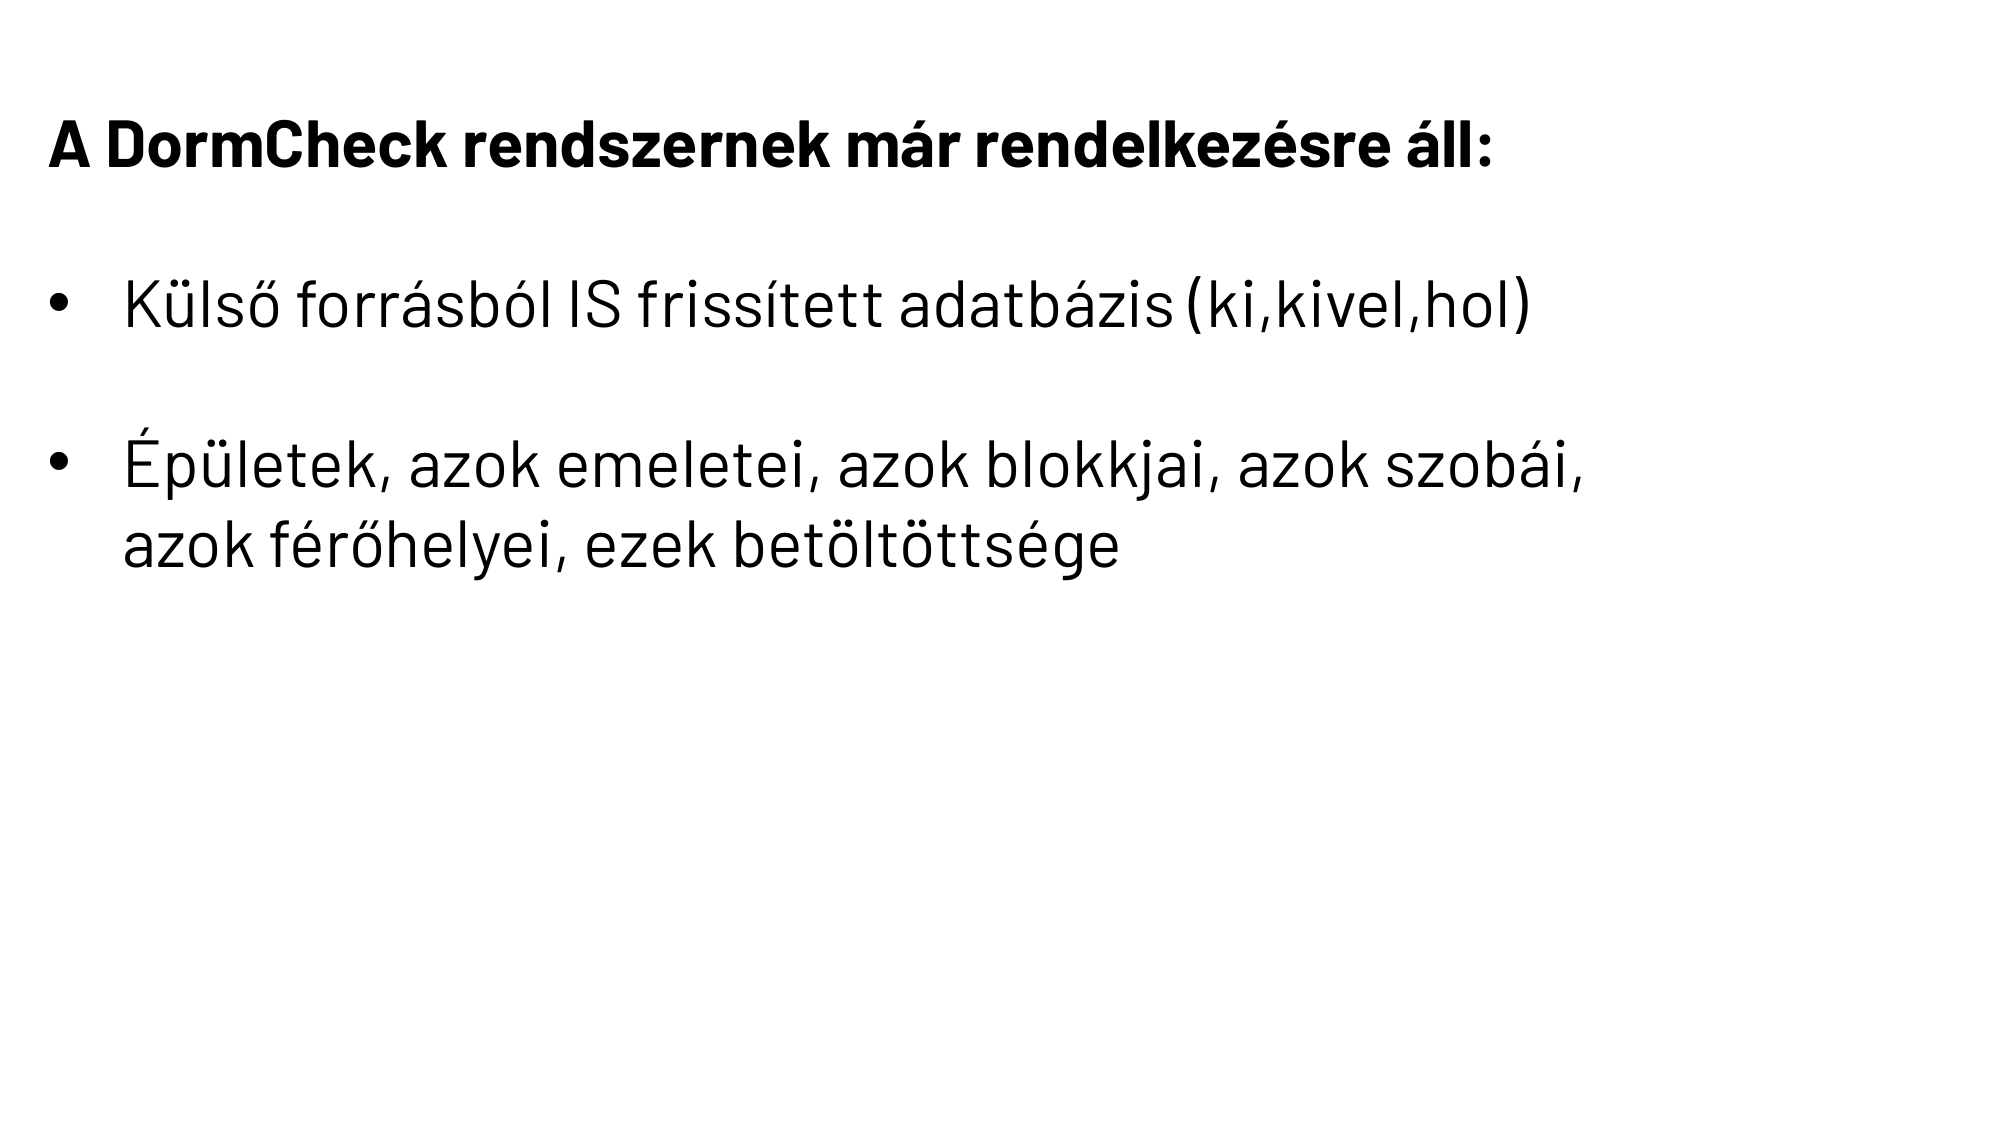

A DormCheck rendszernek már rendelkezésre áll:

Külső forrásból IS frissített adatbázis (ki,kivel,hol)

Épületek, azok emeletei, azok blokkjai, azok szobái, azok férőhelyei, ezek betöltöttsége